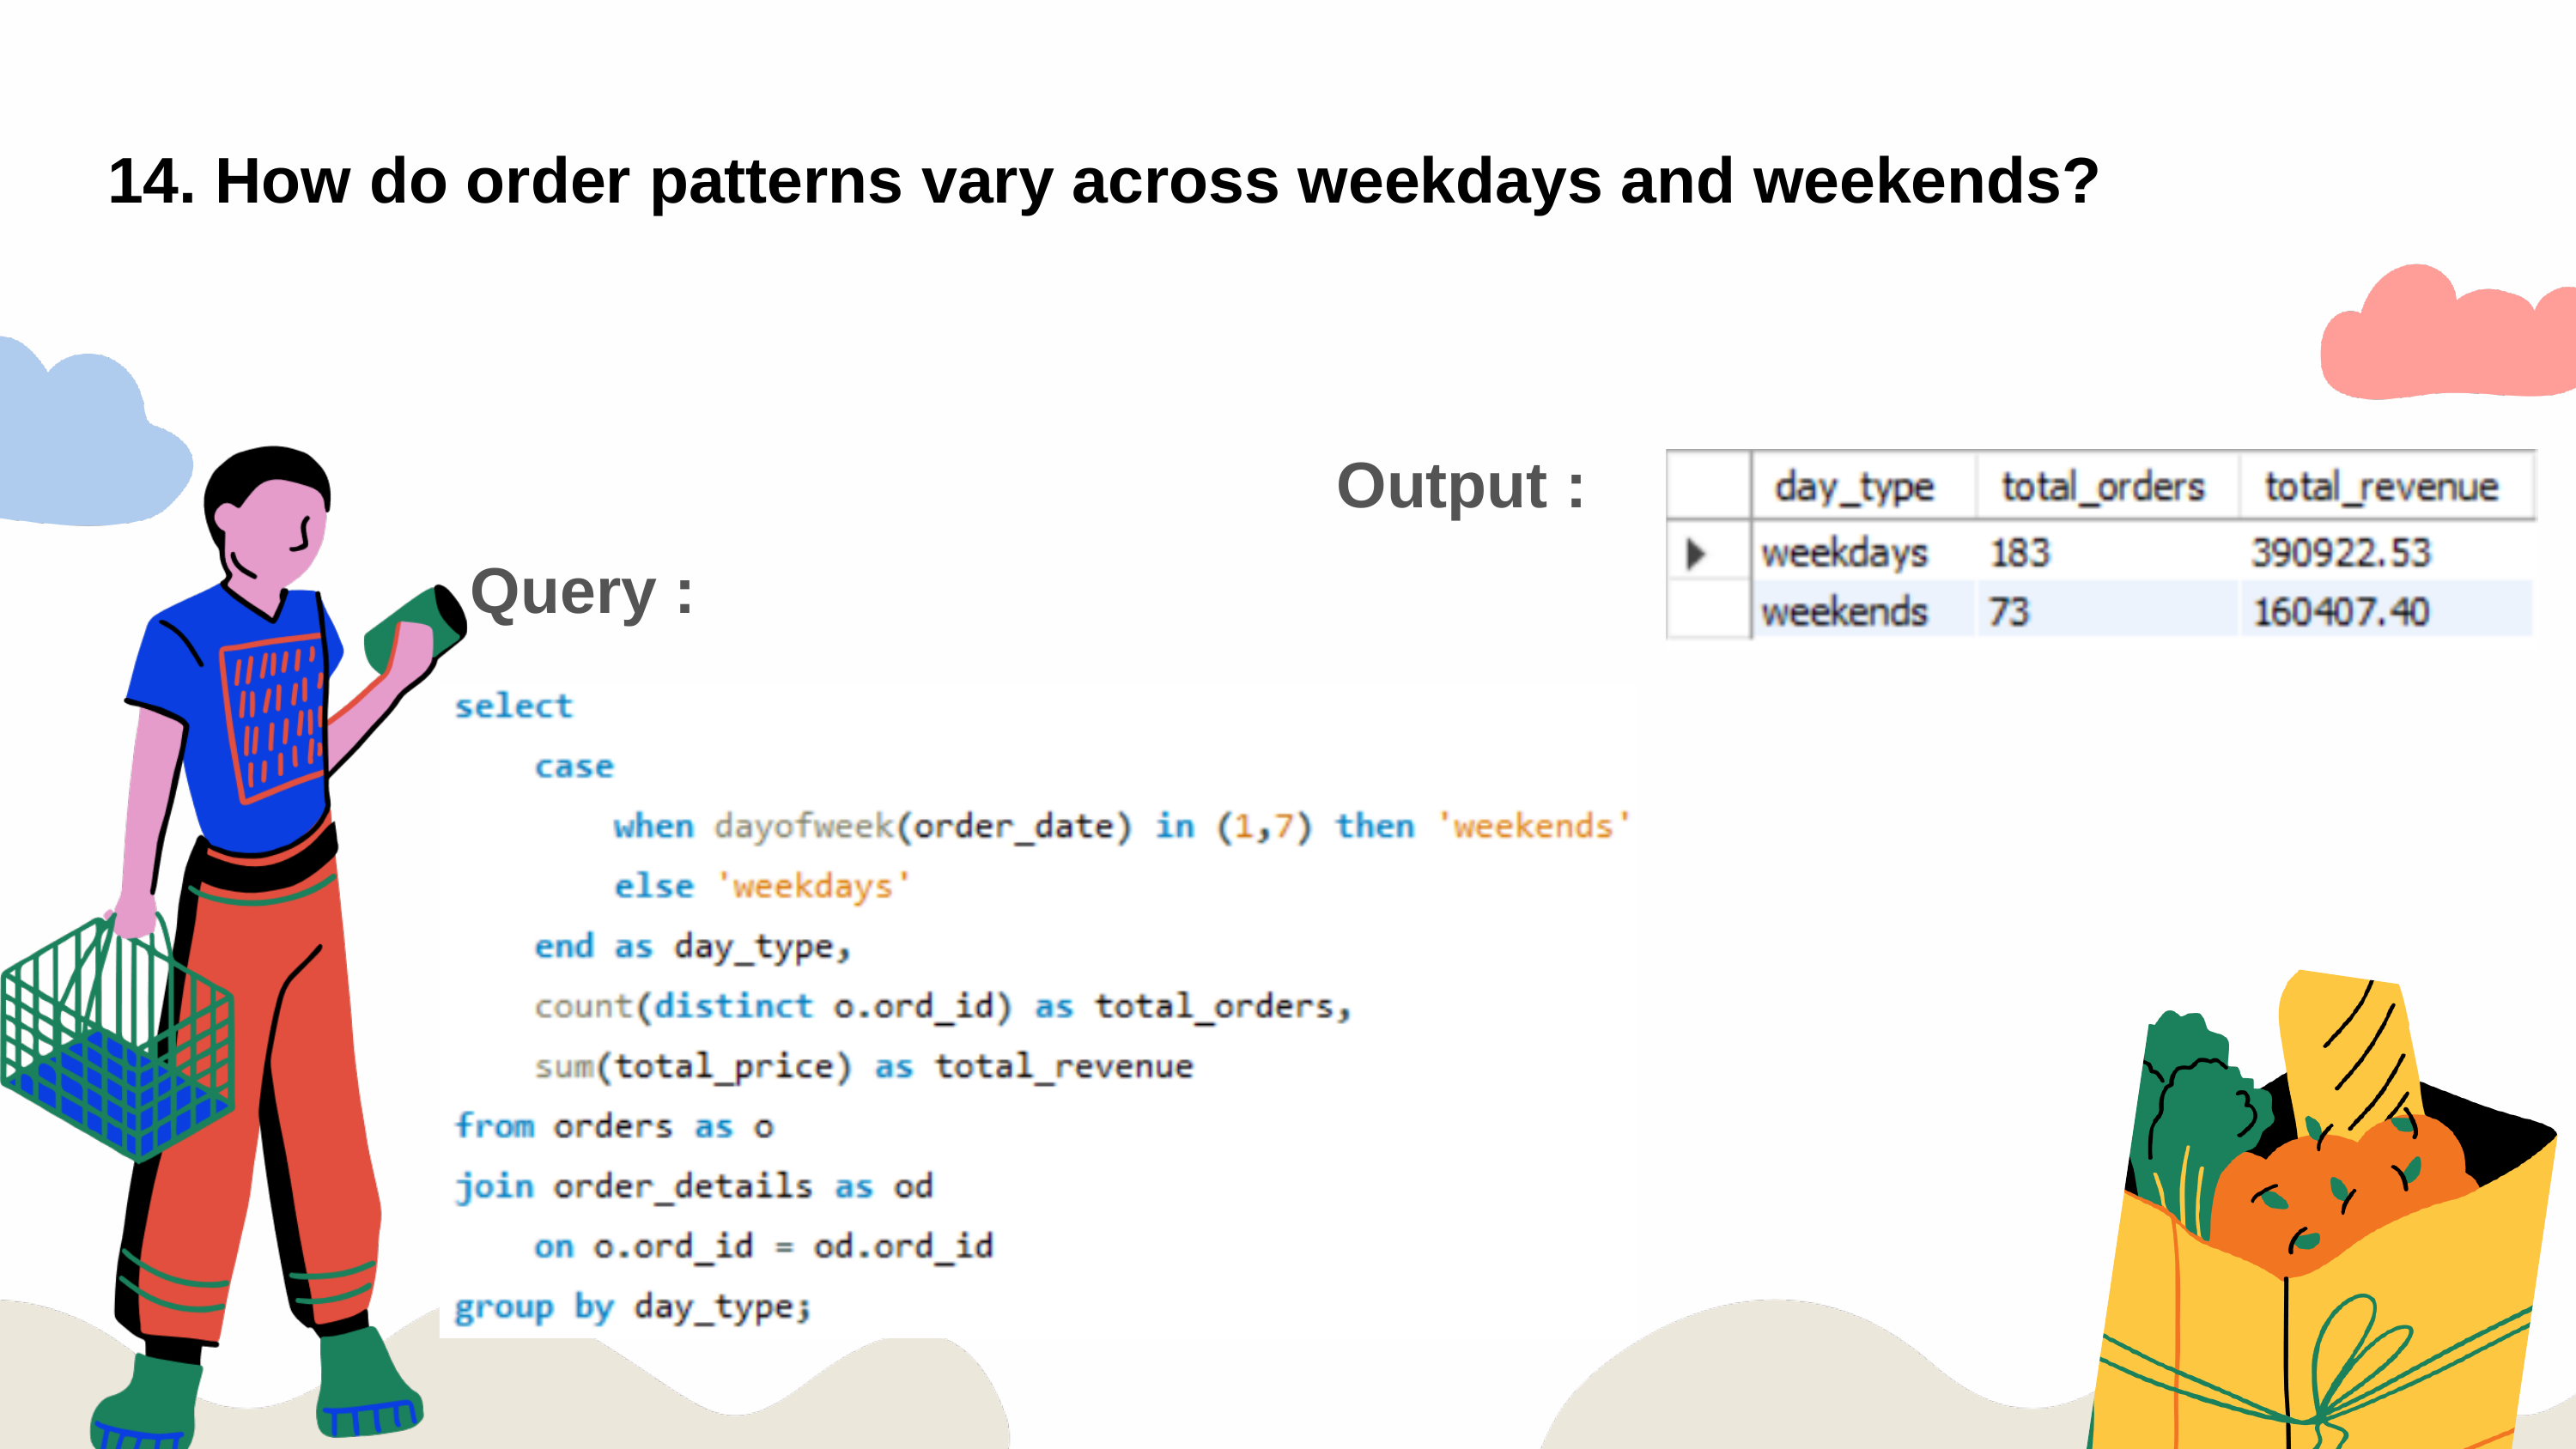

14. How do order patterns vary across weekdays and weekends?

Output :
Query :